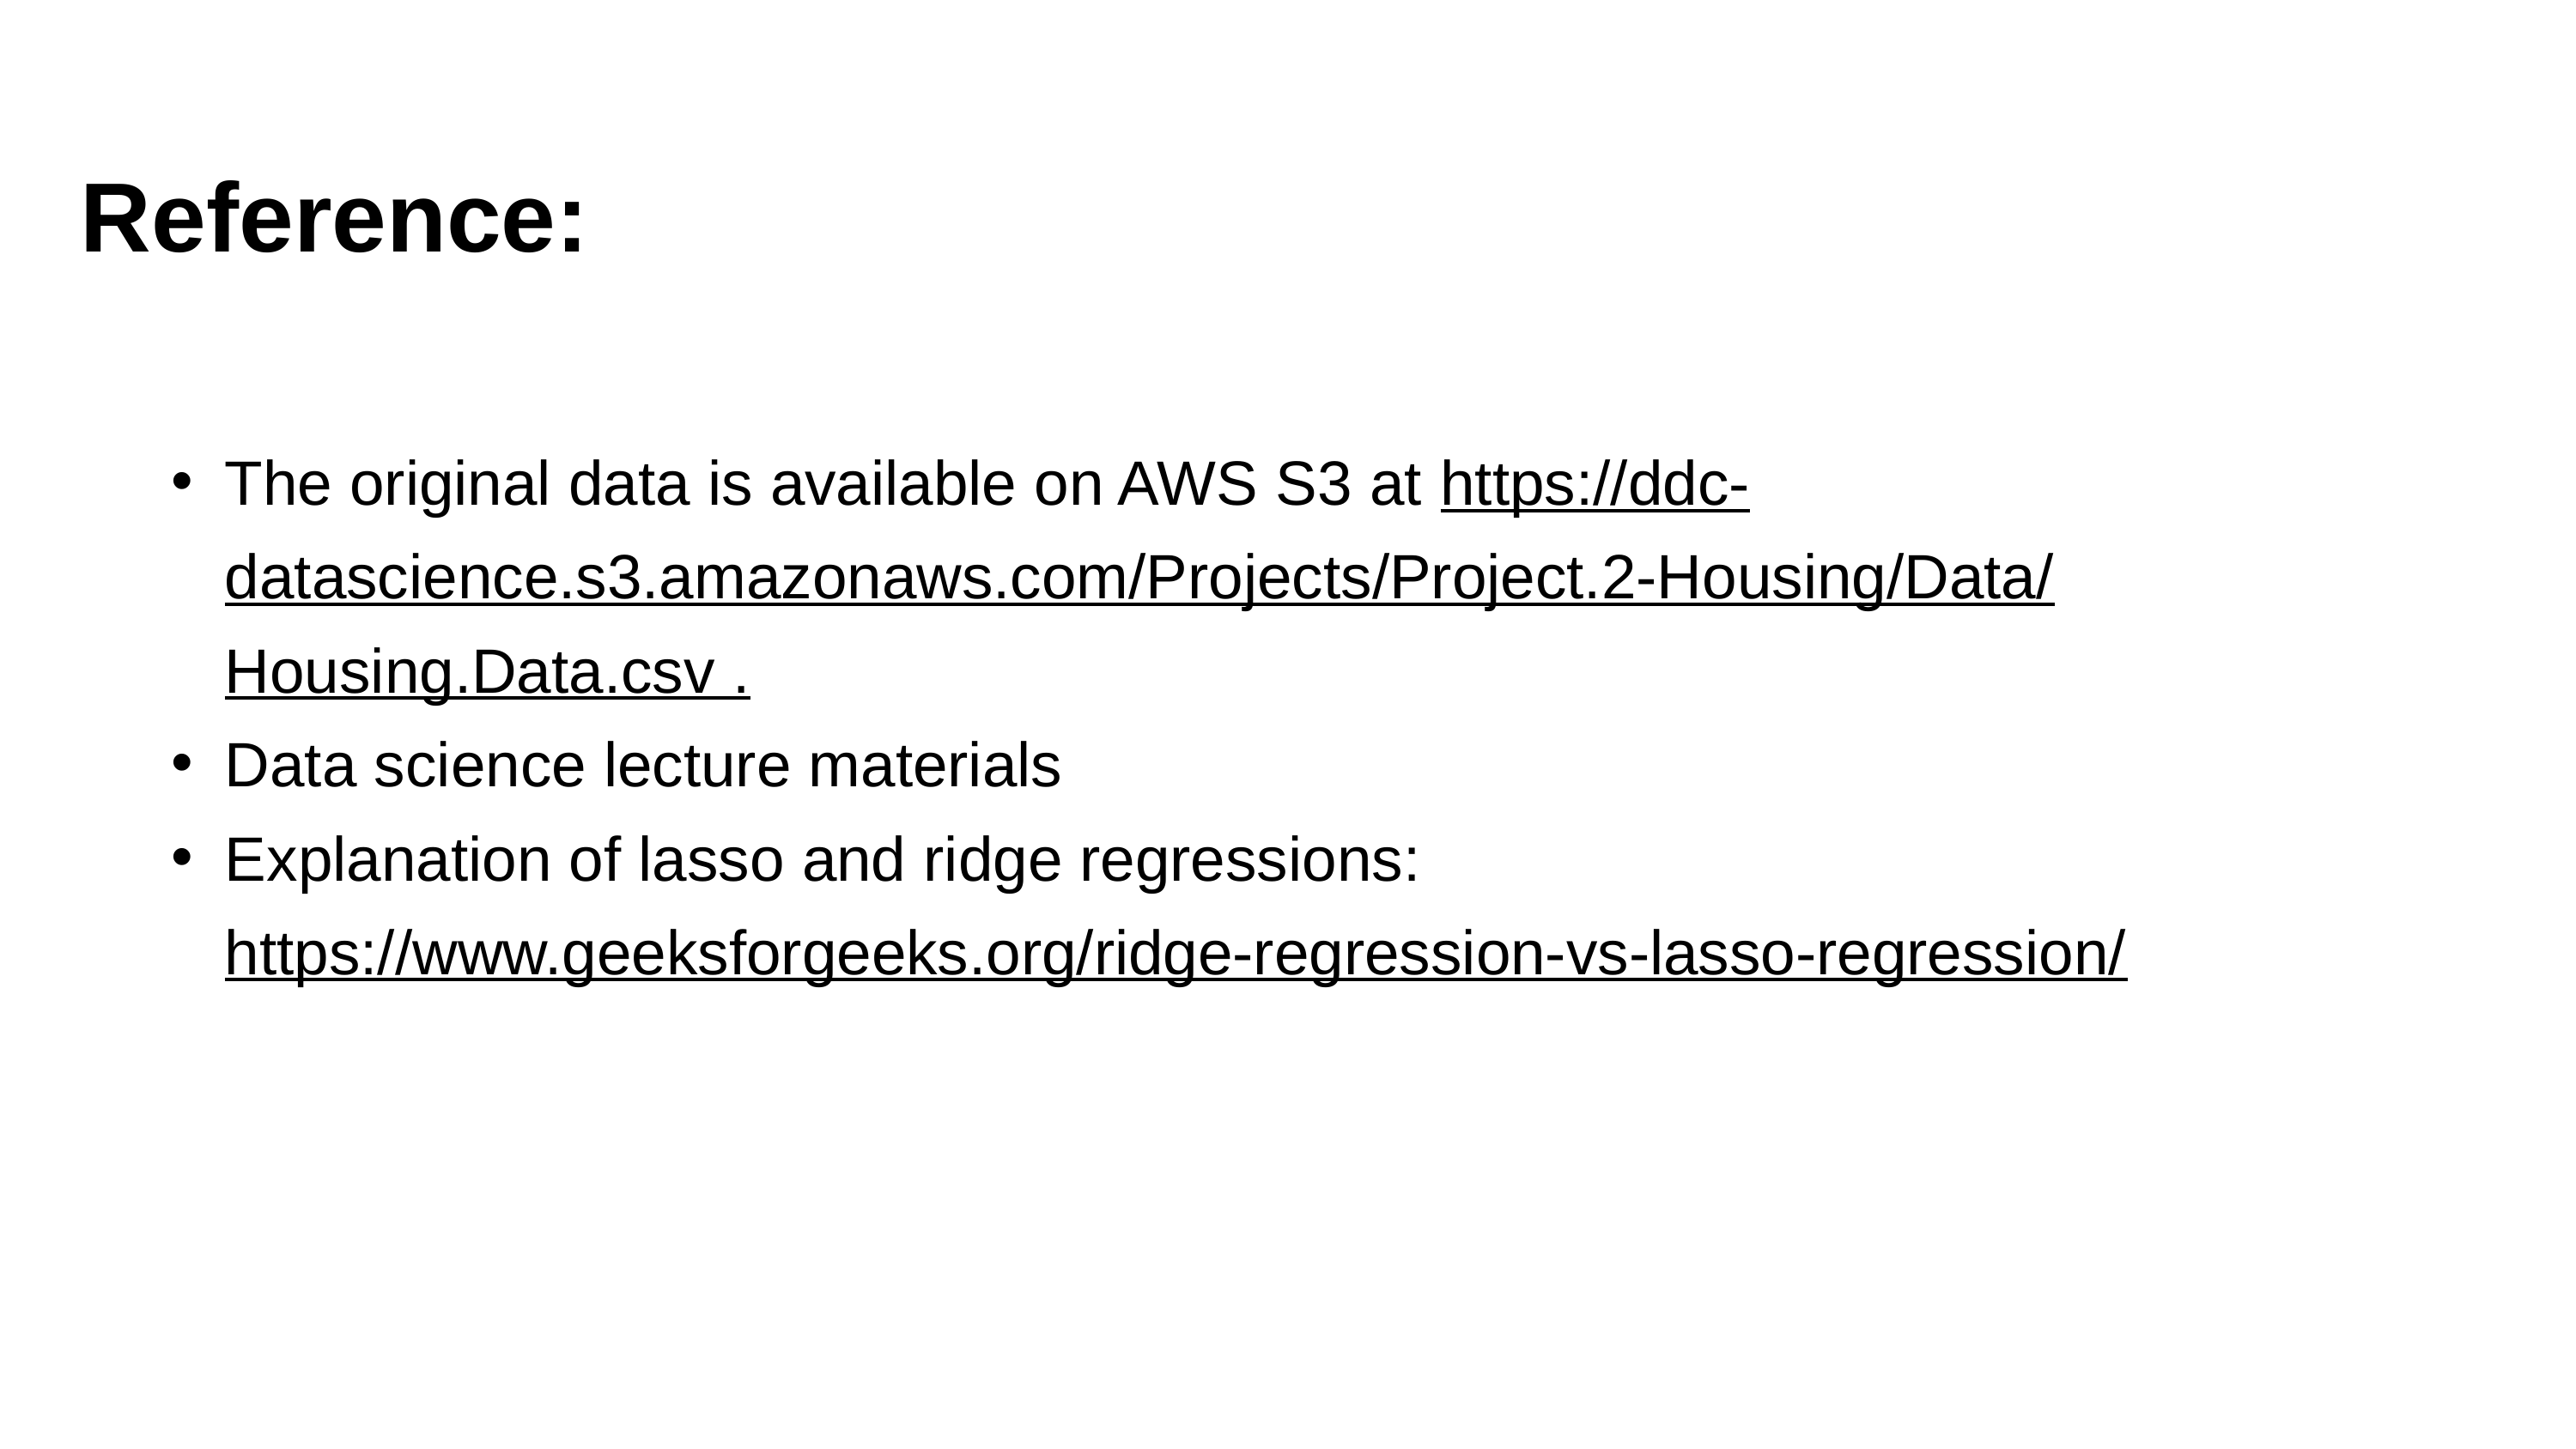

Reference:
The original data is available on AWS S3 at https://ddc-datascience.s3.amazonaws.com/Projects/Project.2-Housing/Data/Housing.Data.csv .
Data science lecture materials
Explanation of lasso and ridge regressions: https://www.geeksforgeeks.org/ridge-regression-vs-lasso-regression/